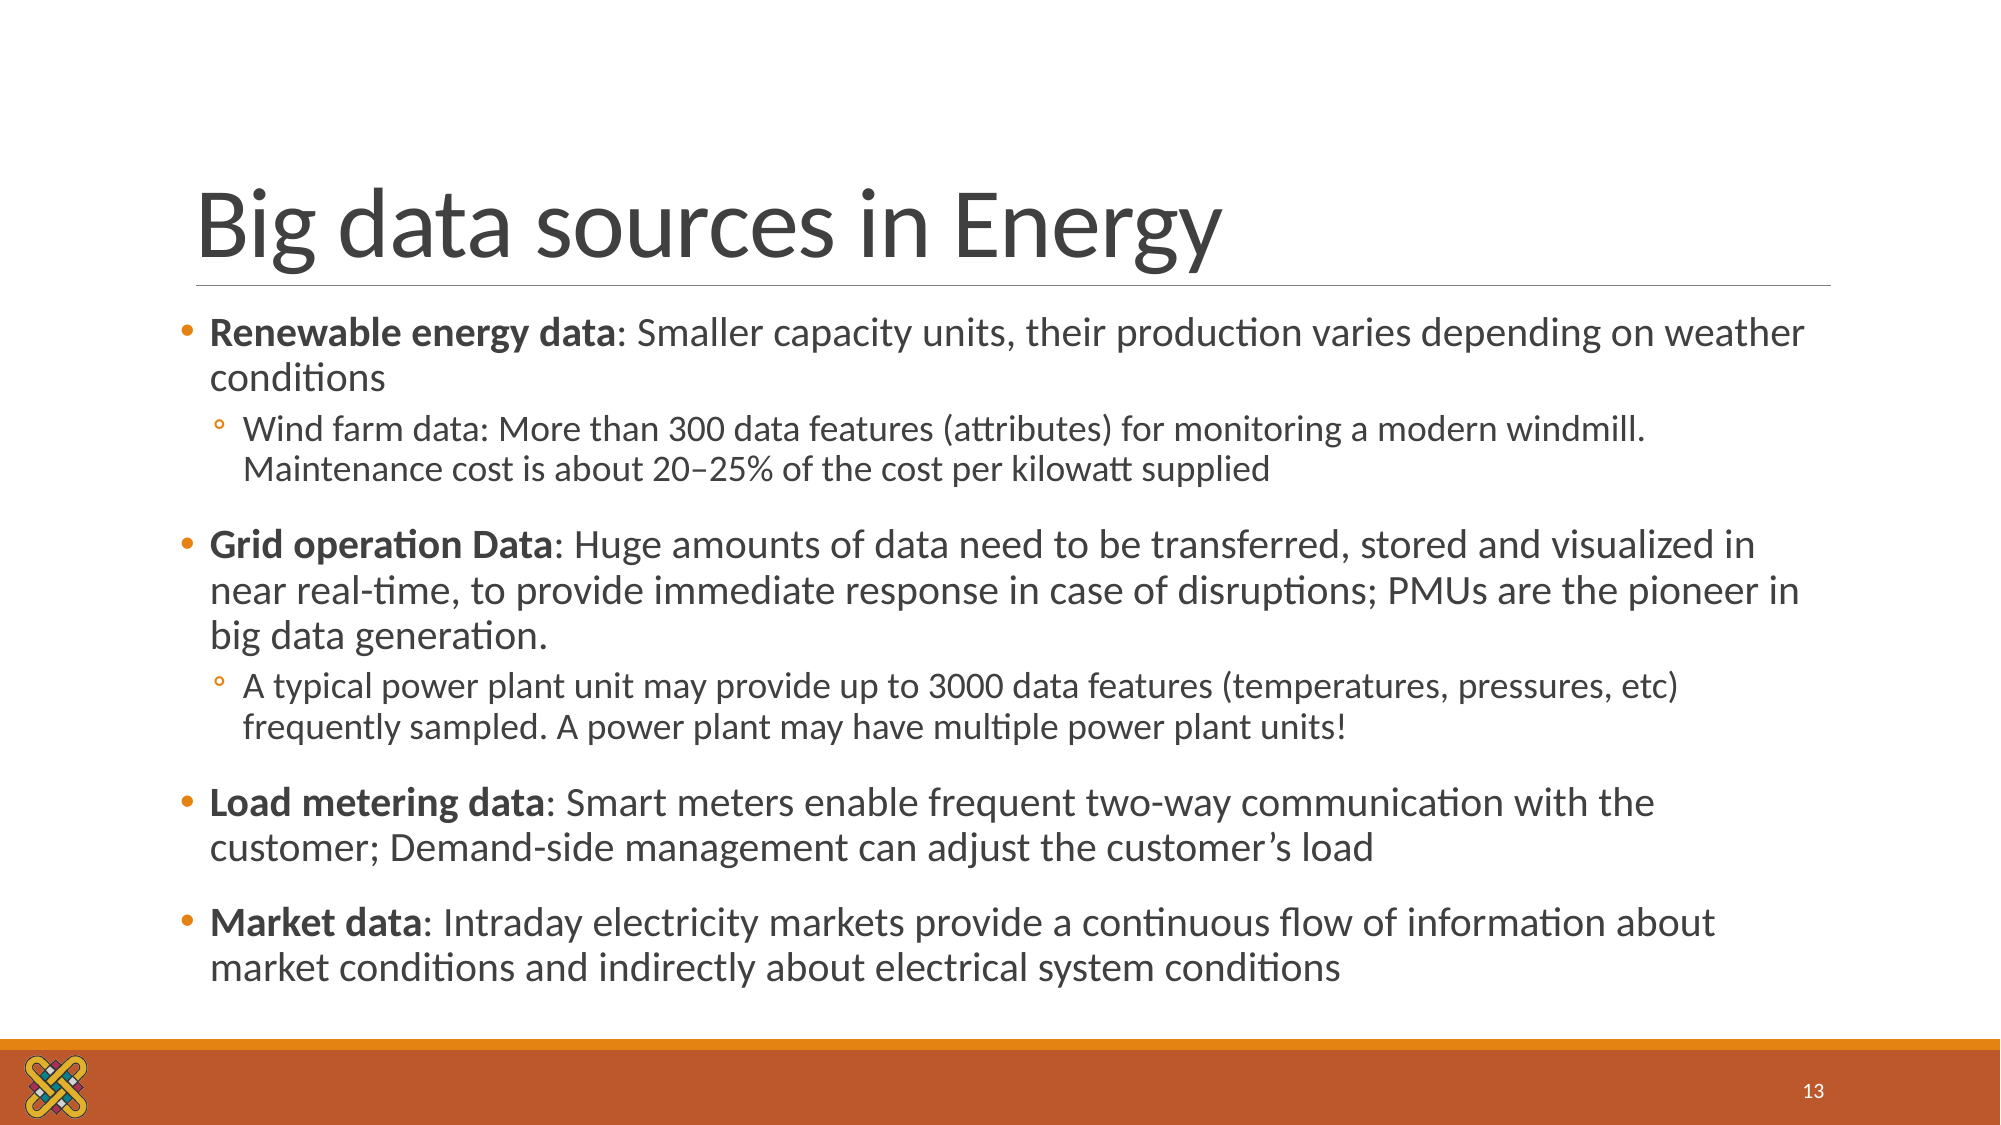

# Big data sources in Energy
Renewable energy data: Smaller capacity units, their production varies depending on weather conditions
Wind farm data: More than 300 data features (attributes) for monitoring a modern windmill. Maintenance cost is about 20–25% of the cost per kilowatt supplied
Grid operation Data: Huge amounts of data need to be transferred, stored and visualized in near real-time, to provide immediate response in case of disruptions; PMUs are the pioneer in big data generation.
A typical power plant unit may provide up to 3000 data features (temperatures, pressures, etc) frequently sampled. A power plant may have multiple power plant units!
Load metering data: Smart meters enable frequent two-way communication with the customer; Demand-side management can adjust the customer’s load
Market data: Intraday electricity markets provide a continuous flow of information about market conditions and indirectly about electrical system conditions
13